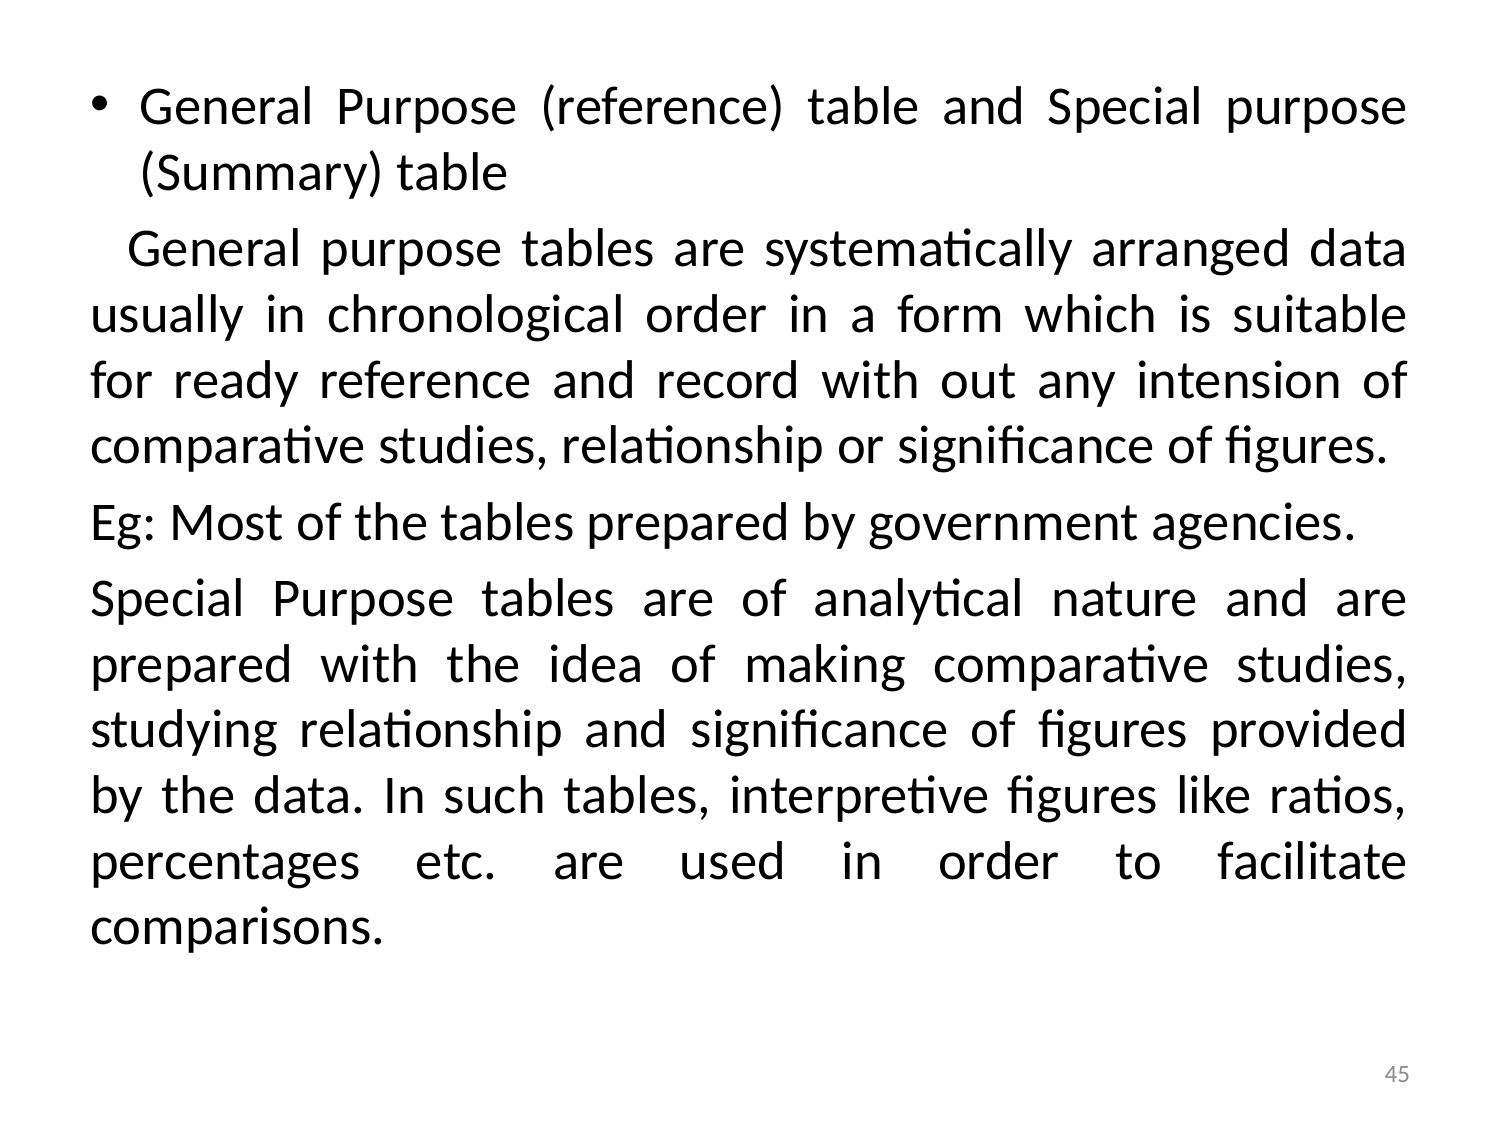

General Purpose (reference) table and Special purpose (Summary) table
  General purpose tables are systematically arranged data usually in chronological order in a form which is suitable for ready reference and record with out any intension of comparative studies, relationship or significance of figures.
Eg: Most of the tables prepared by government agencies.
Special Purpose tables are of analytical nature and are prepared with the idea of making comparative studies, studying relationship and significance of figures provided by the data. In such tables, interpretive figures like ratios, percentages etc. are used in order to facilitate comparisons.

45